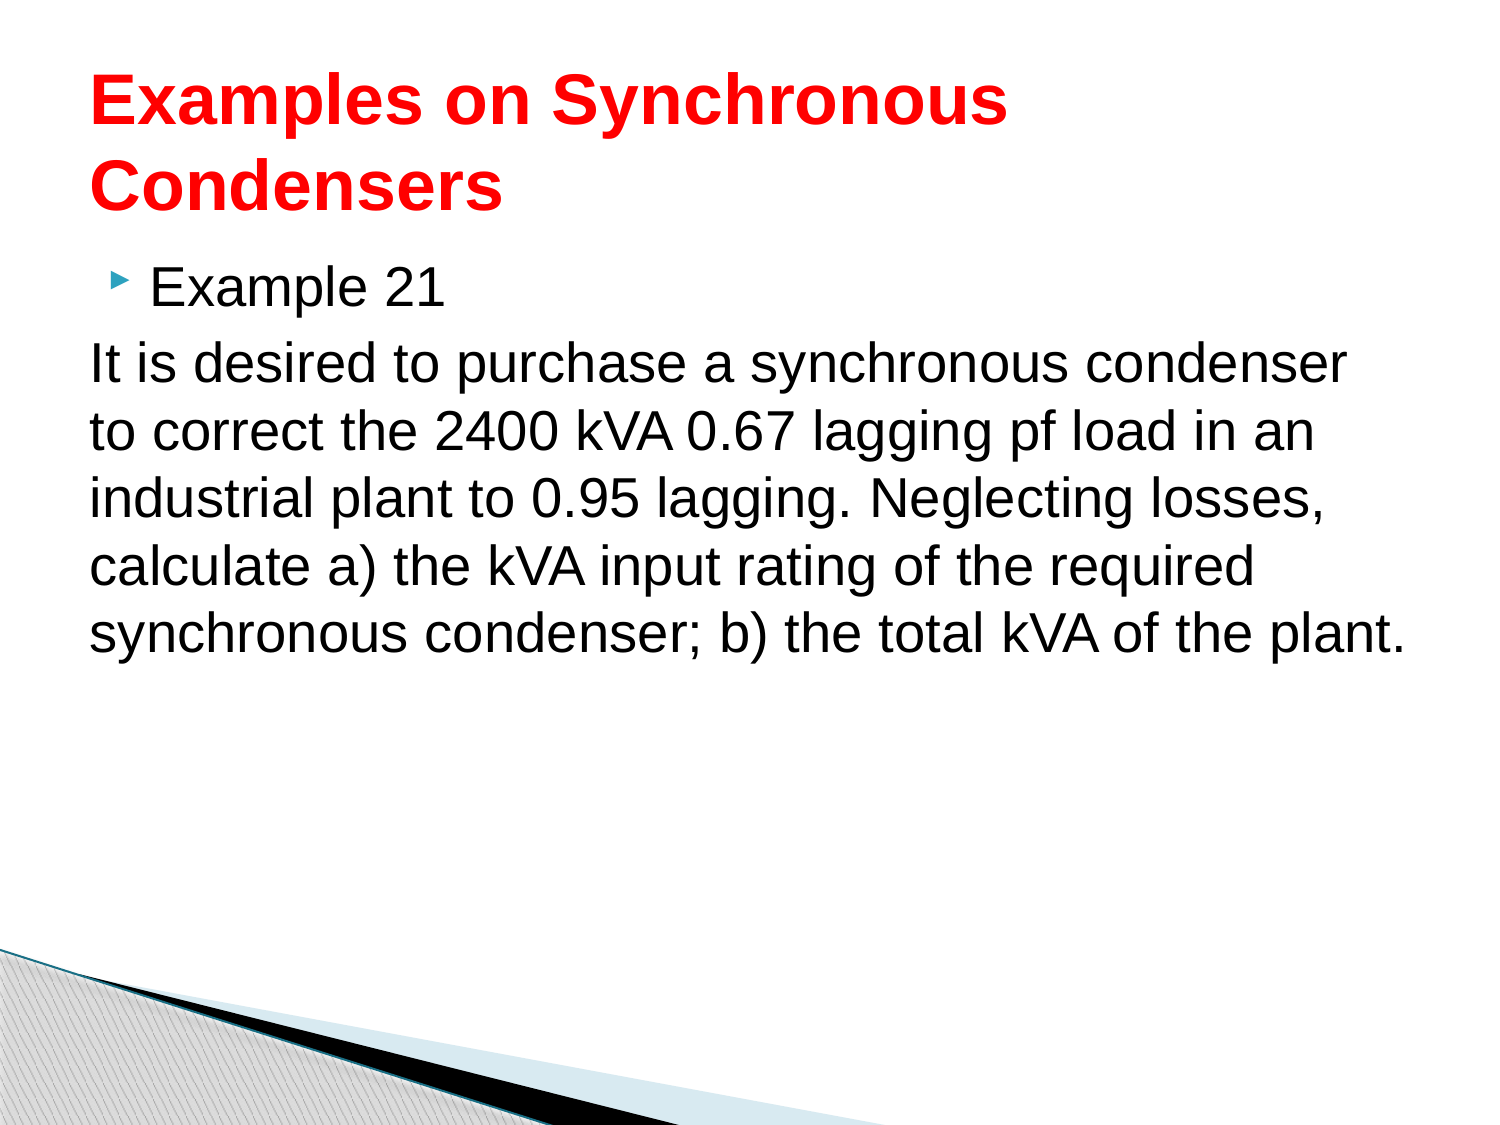

# Examples on Synchronous Condensers
Example 21
It is desired to purchase a synchronous condenser to correct the 2400 kVA 0.67 lagging pf load in an industrial plant to 0.95 lagging. Neglecting losses, calculate a) the kVA input rating of the required synchronous condenser; b) the total kVA of the plant.